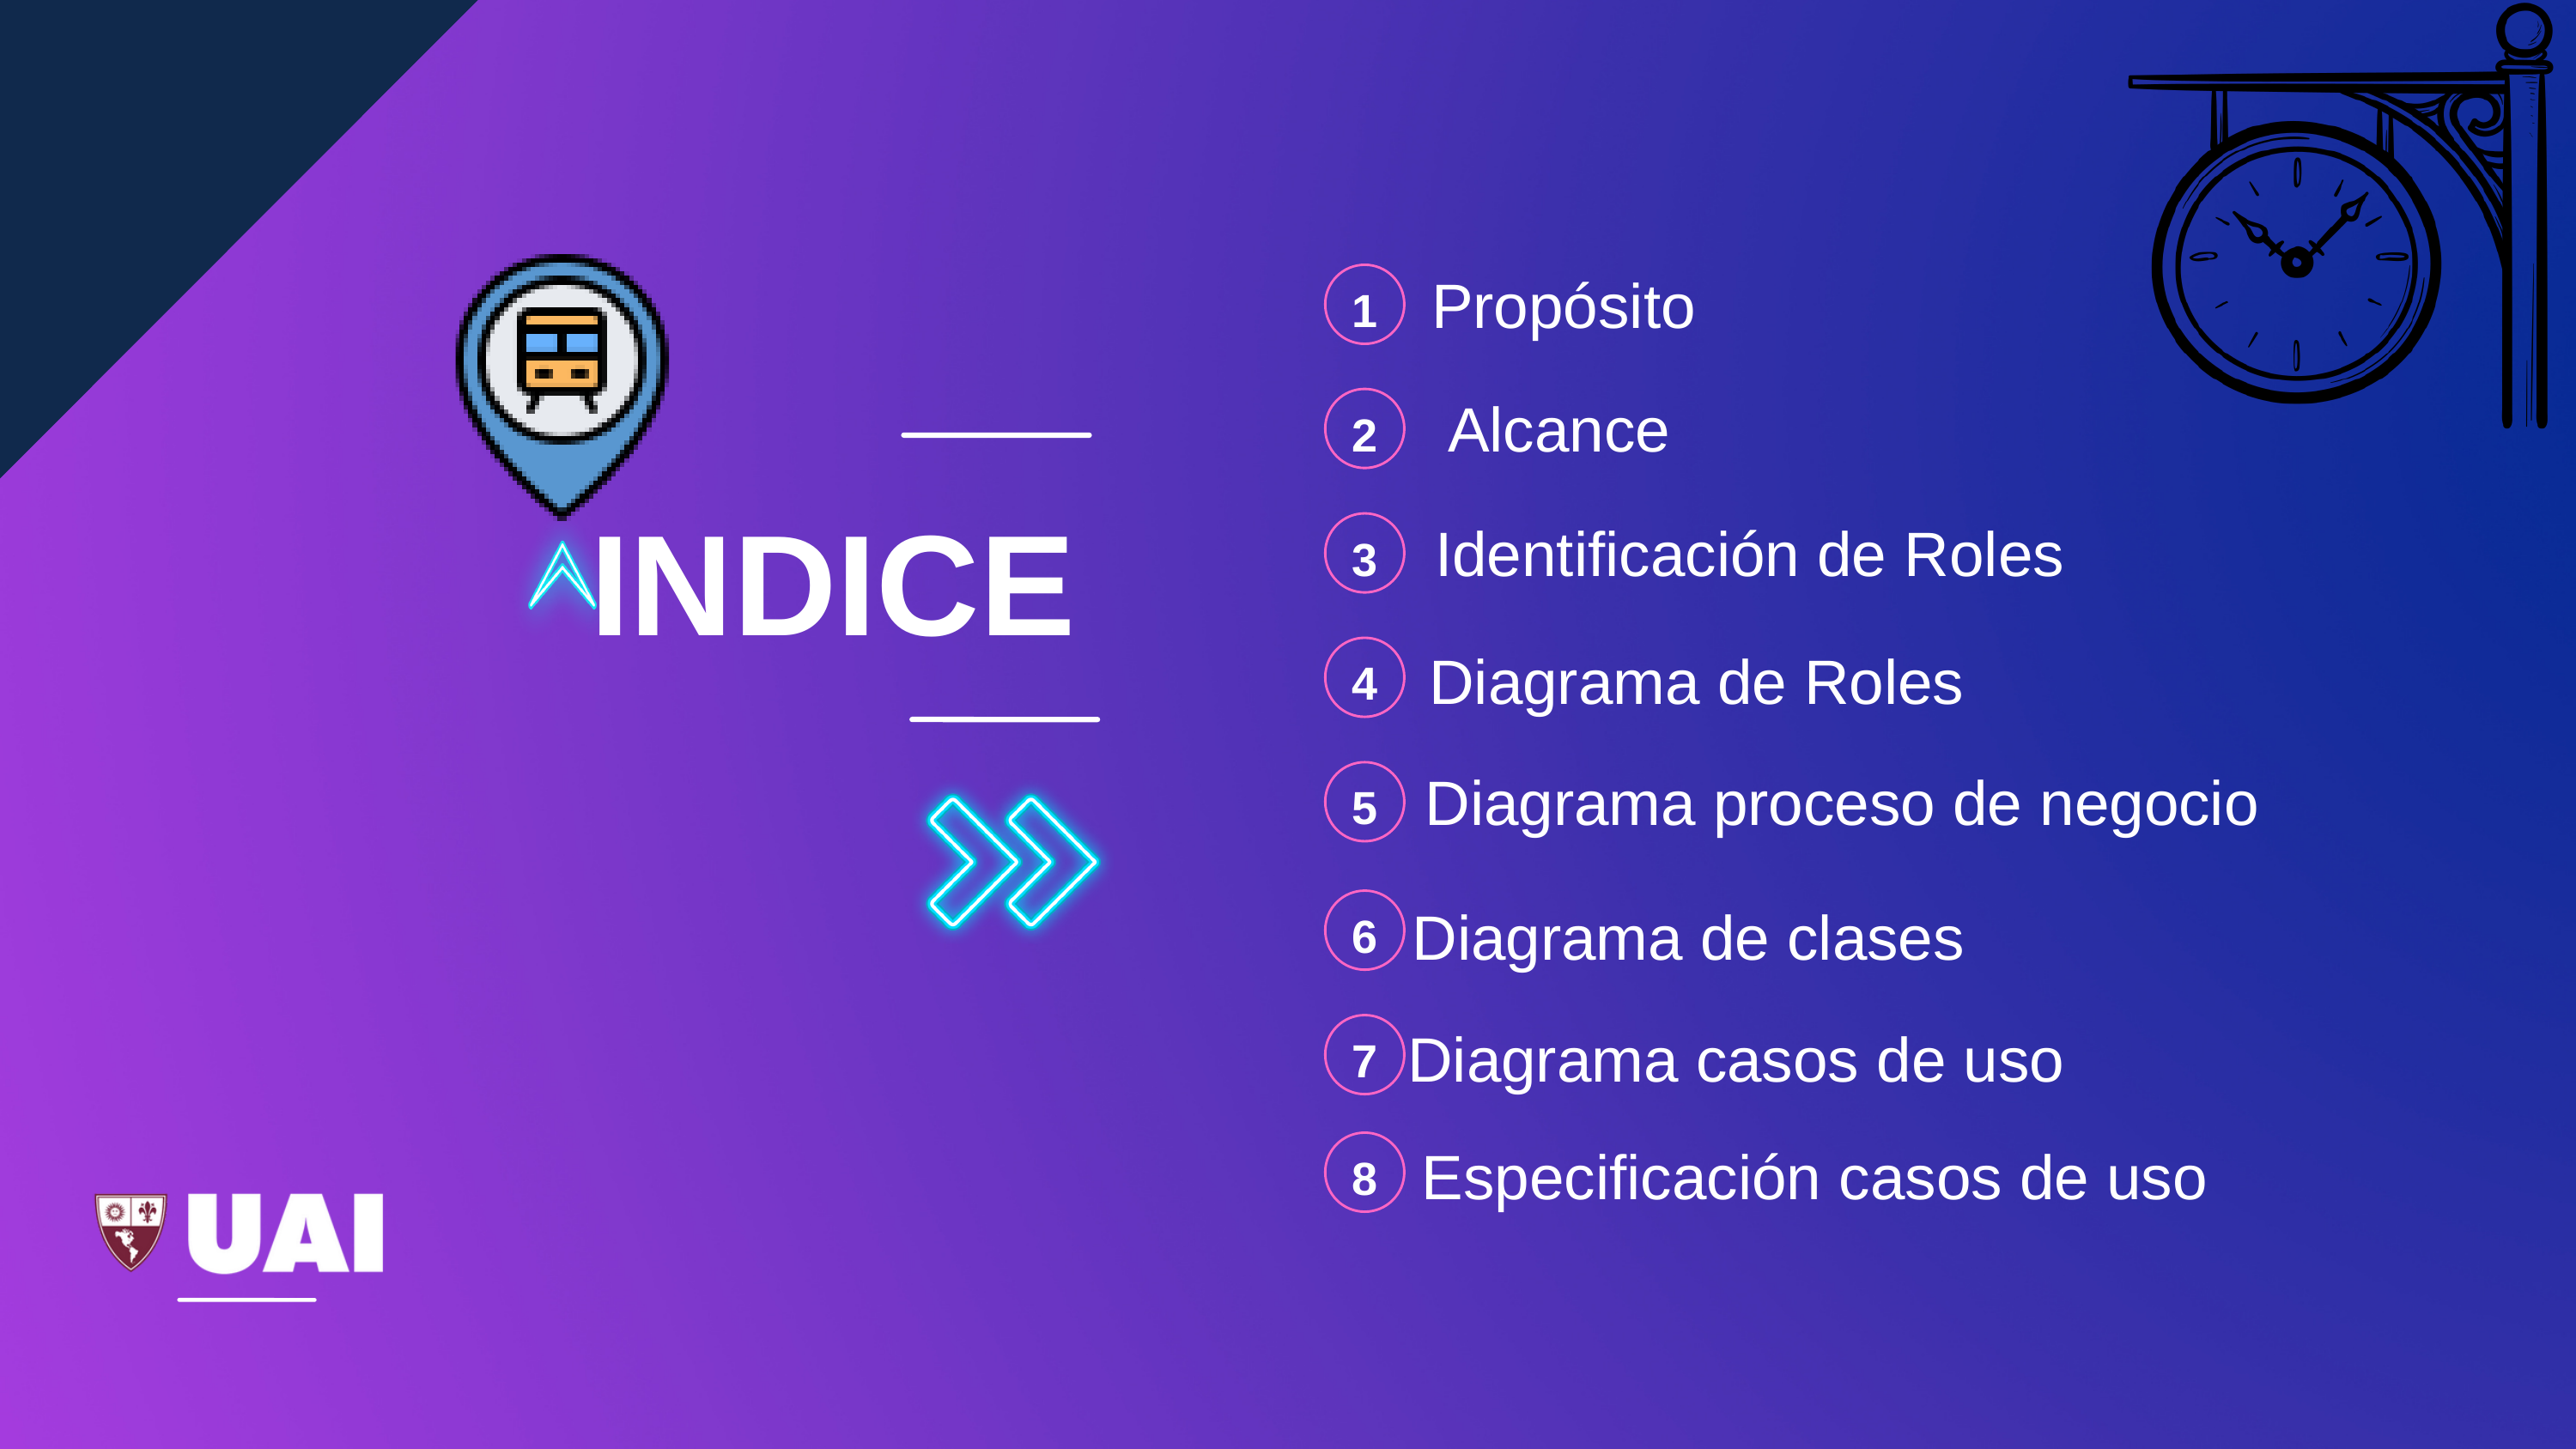

Propósito

1
Alcance

2

INDICE
Identificación de Roles

3

Diagrama de Roles

4

Diagrama proceso de negocio

5

Diagrama de clases

6
Diagrama casos de uso

7
Especificación casos de uso

8